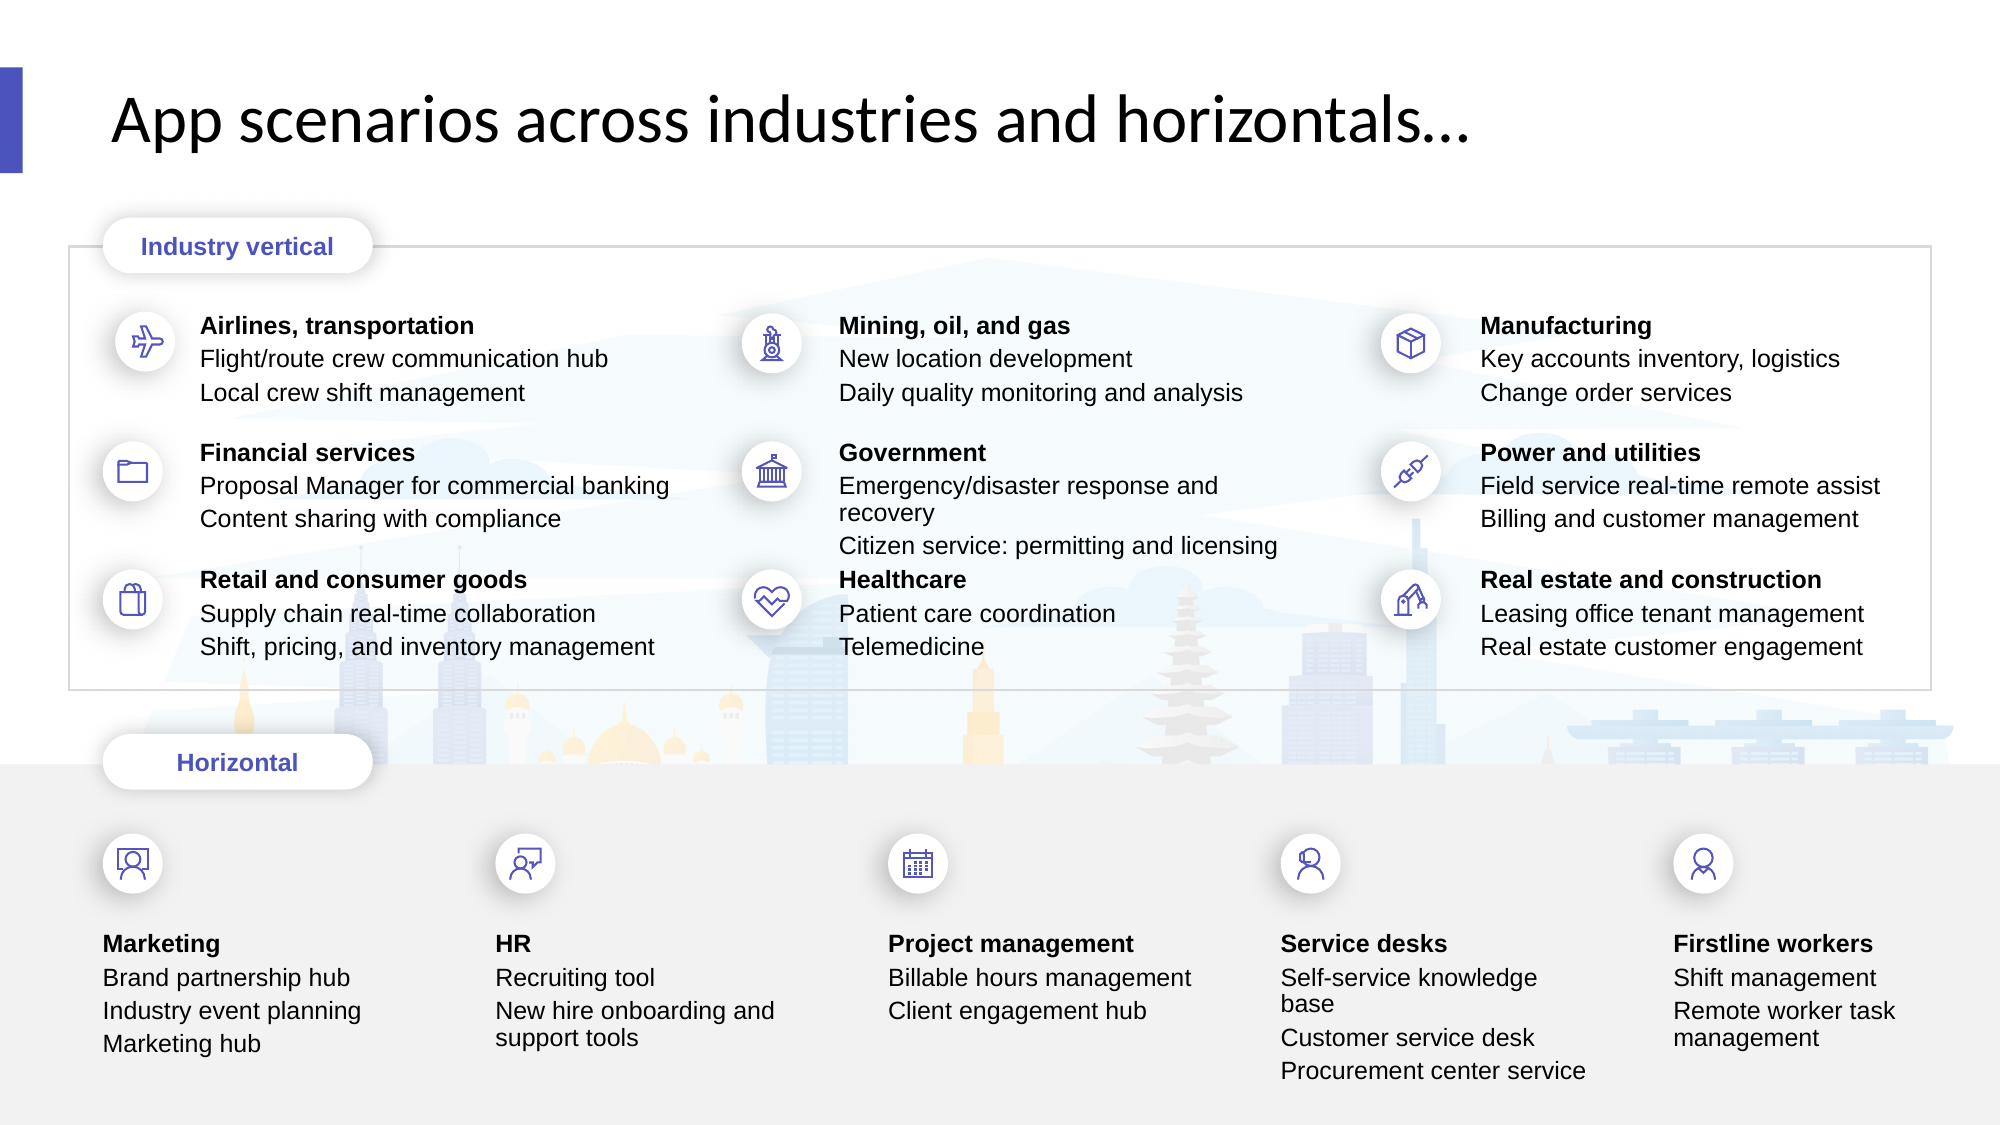

# App scenarios across industries and horizontals…
Industry vertical

Airlines, transportation
Flight/route crew communication hub
Local crew shift management

Mining, oil, and gas
New location development
Daily quality monitoring and analysis

Manufacturing
Key accounts inventory, logistics
Change order services
Financial services
Proposal Manager for commercial banking
Content sharing with compliance
Government
Emergency/disaster response and recovery
Citizen service: permitting and licensing
Power and utilities
Field service real-time remote assist
Billing and customer management

Retail and consumer goods
Supply chain real-time collaboration
Shift, pricing, and inventory management
Healthcare
Patient care coordination
Telemedicine
Real estate and construction
Leasing office tenant management
Real estate customer engagement

Horizontal

Marketing
Brand partnership hub
Industry event planning
Marketing hub
HR
Recruiting tool
New hire onboarding and support tools
Project management
Billable hours management
Client engagement hub
Service desks
Self-service knowledge base
Customer service desk
Procurement center service
Firstline workers
Shift management
Remote worker task management